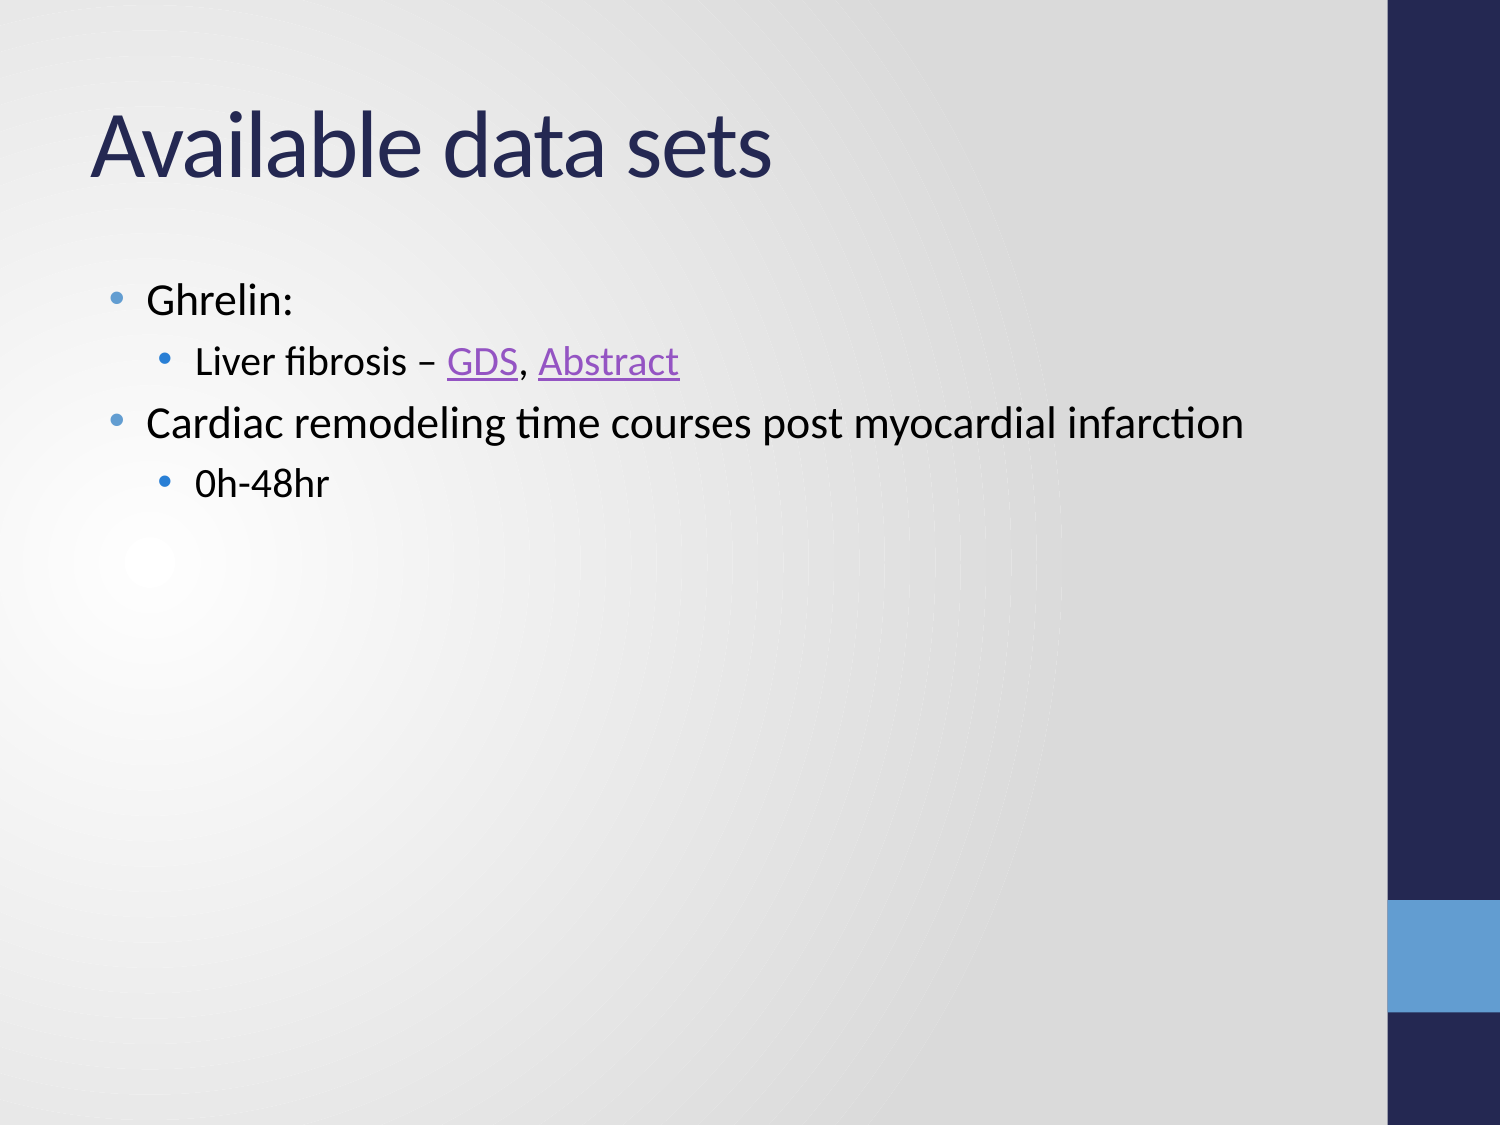

# Available data sets
Ghrelin:
Liver fibrosis – GDS, Abstract
Cardiac remodeling time courses post myocardial infarction
0h-48hr